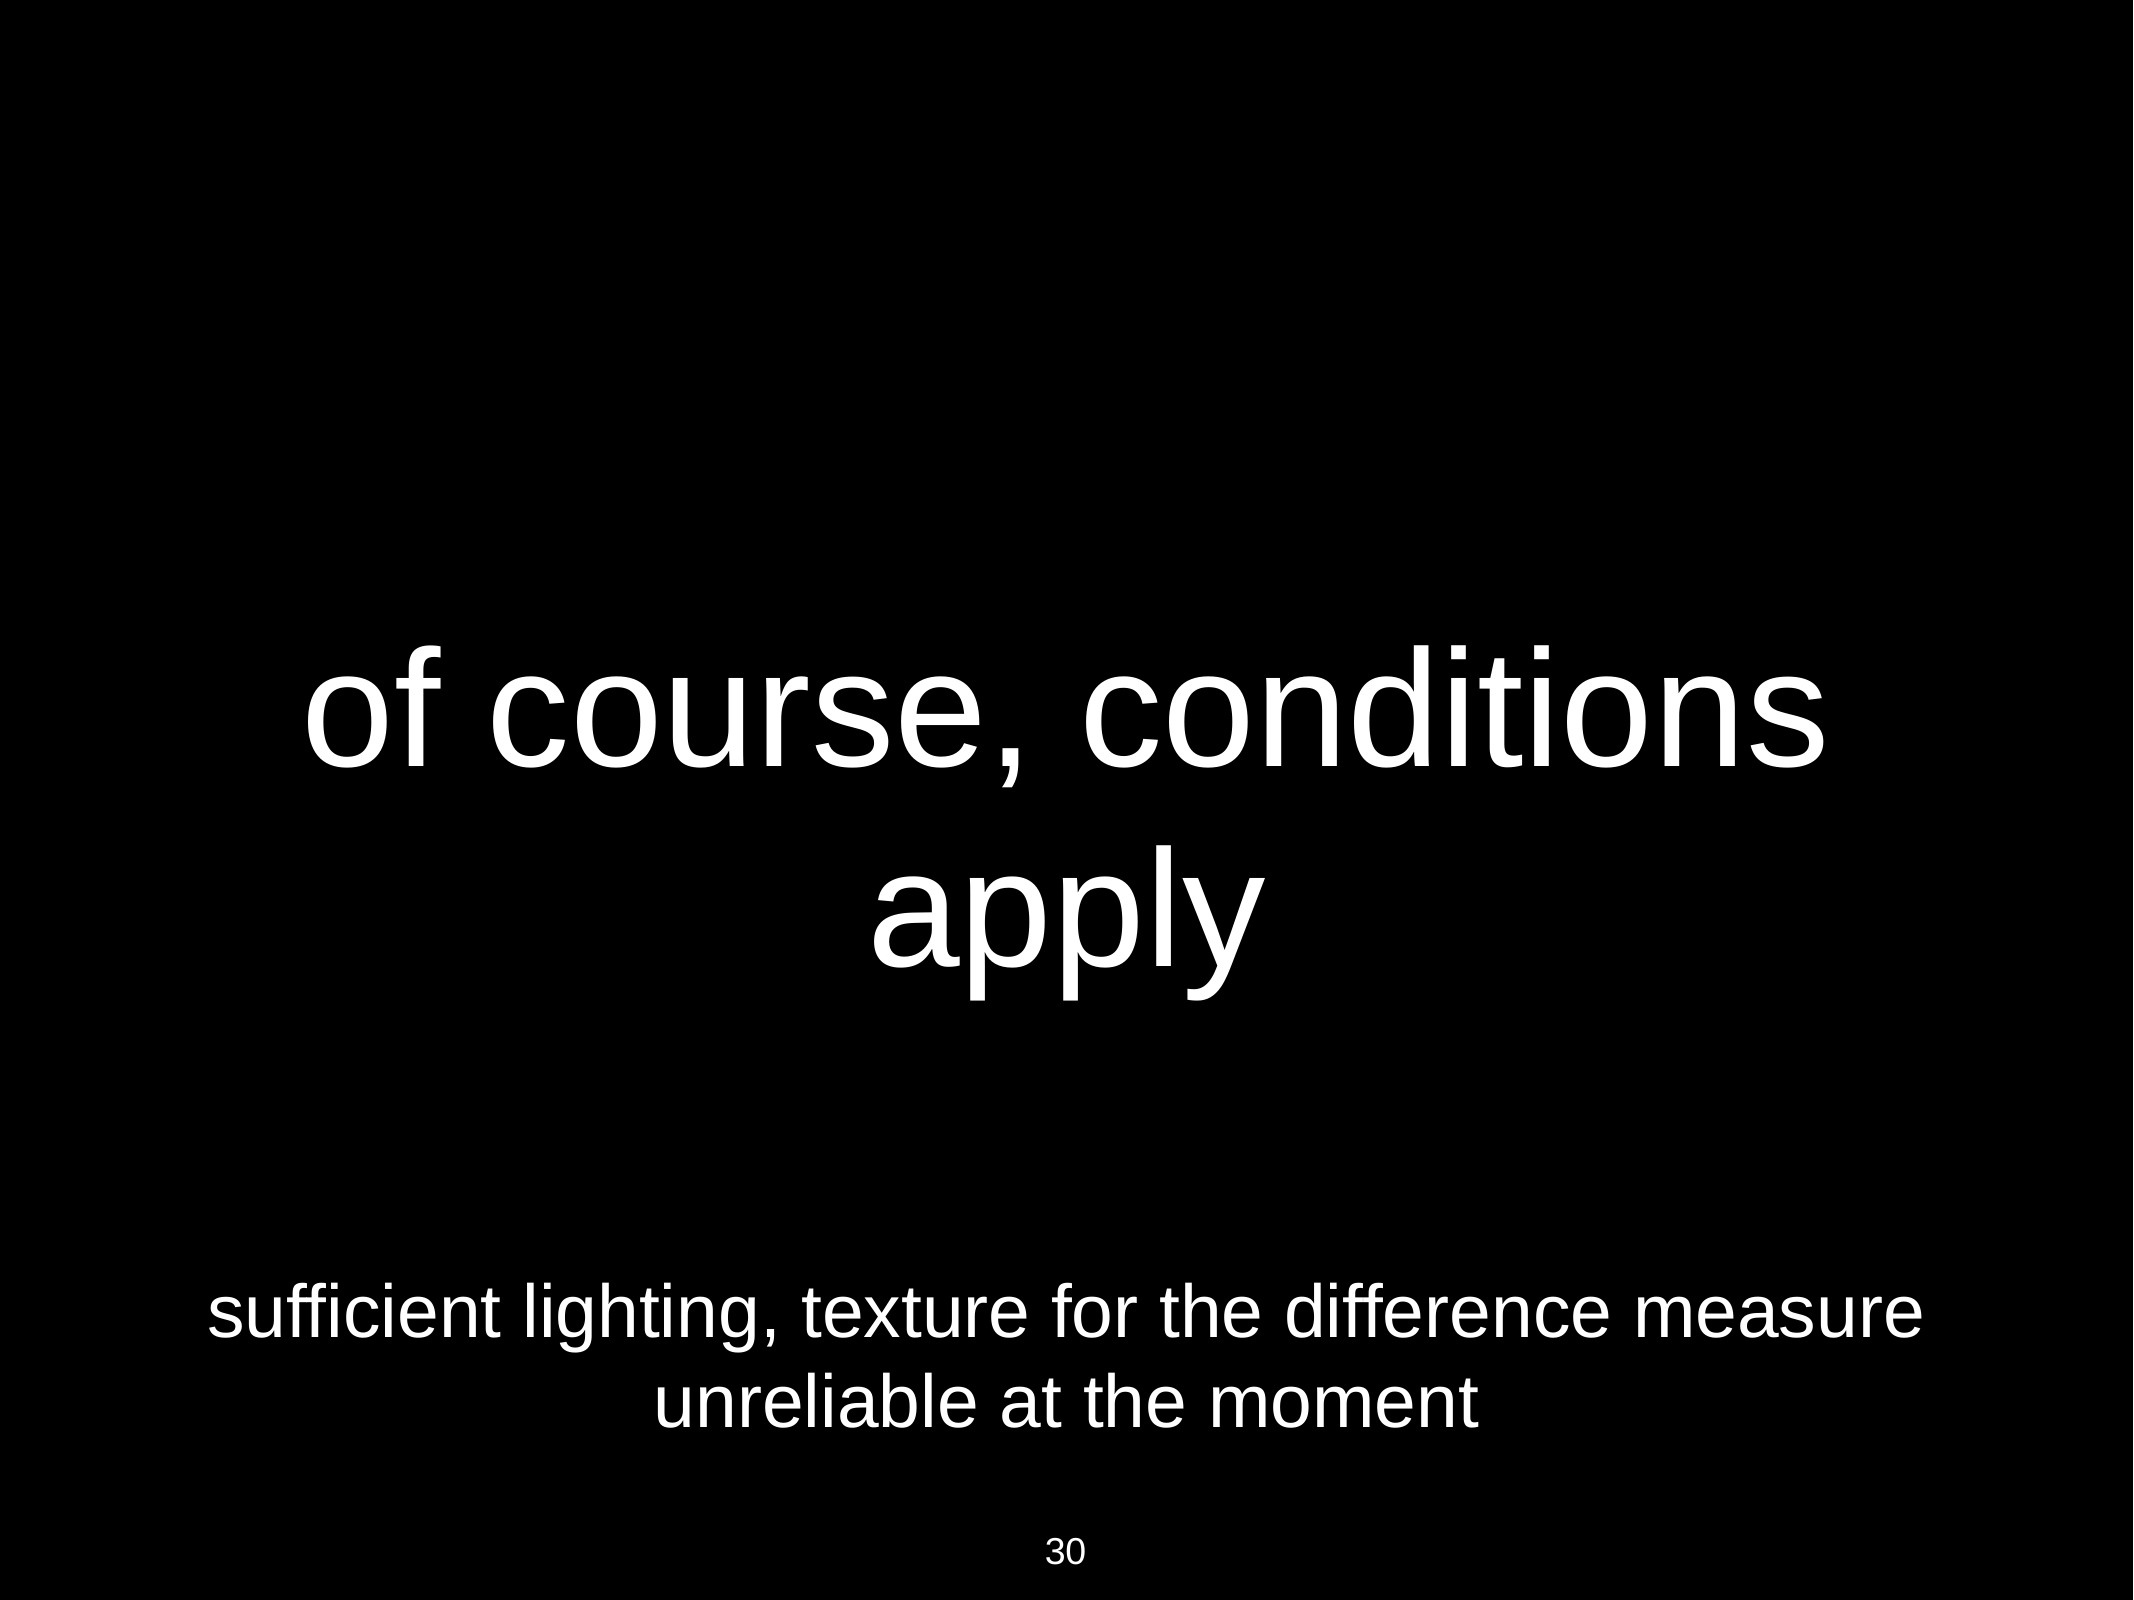

30
# of course, conditions apply
sufficient lighting, texture for the difference measure
unreliable at the moment